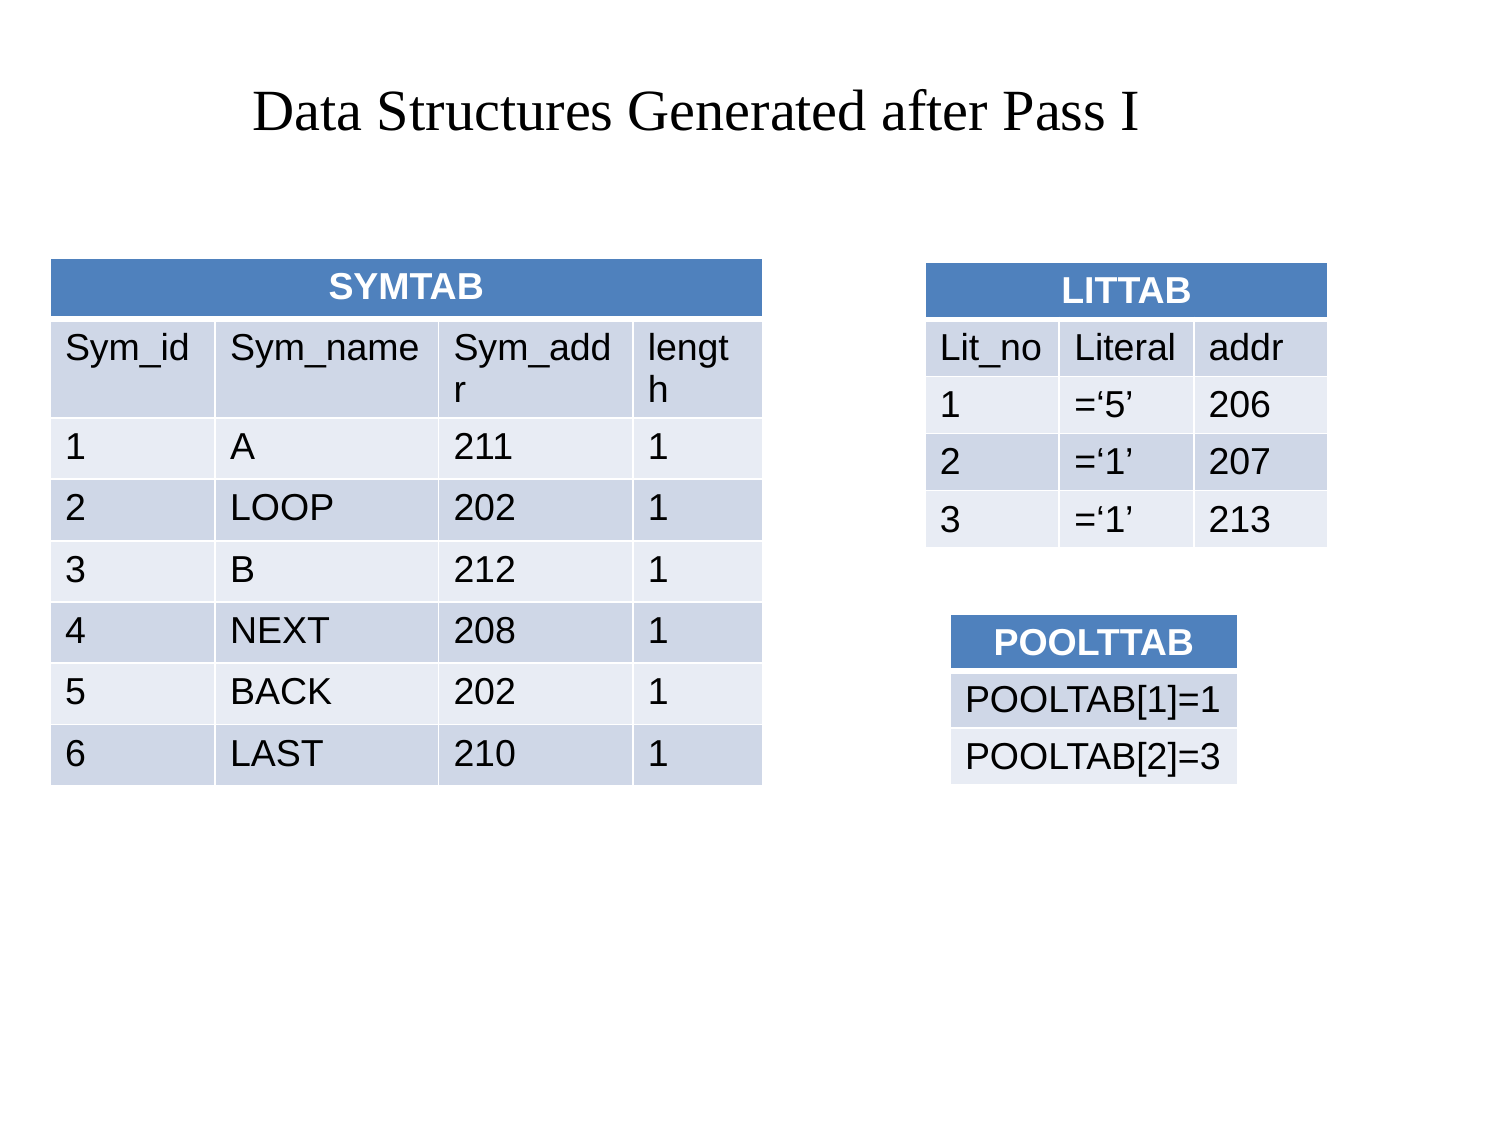

Data Structures Generated after Pass I
| SYMTAB |  |  |  |
| --- | --- | --- | --- |
| Sym\_id | Sym\_name | Sym\_addr | length |
| 1 | A | 211 | 1 |
| 2 | LOOP | 202 | 1 |
| 3 | B | 212 | 1 |
| 4 | NEXT | 208 | 1 |
| 5 | BACK | 202 | 1 |
| 6 | LAST | 210 | 1 |
| LITTAB |  |  |
| --- | --- | --- |
| Lit\_no | Literal | addr |
| 1 | =‘5’ | 206 |
| 2 | =‘1’ | 207 |
| 3 | =‘1’ | 213 |
| POOLTTAB |
| --- |
| POOLTAB[1]=1 |
| POOLTAB[2]=3 |